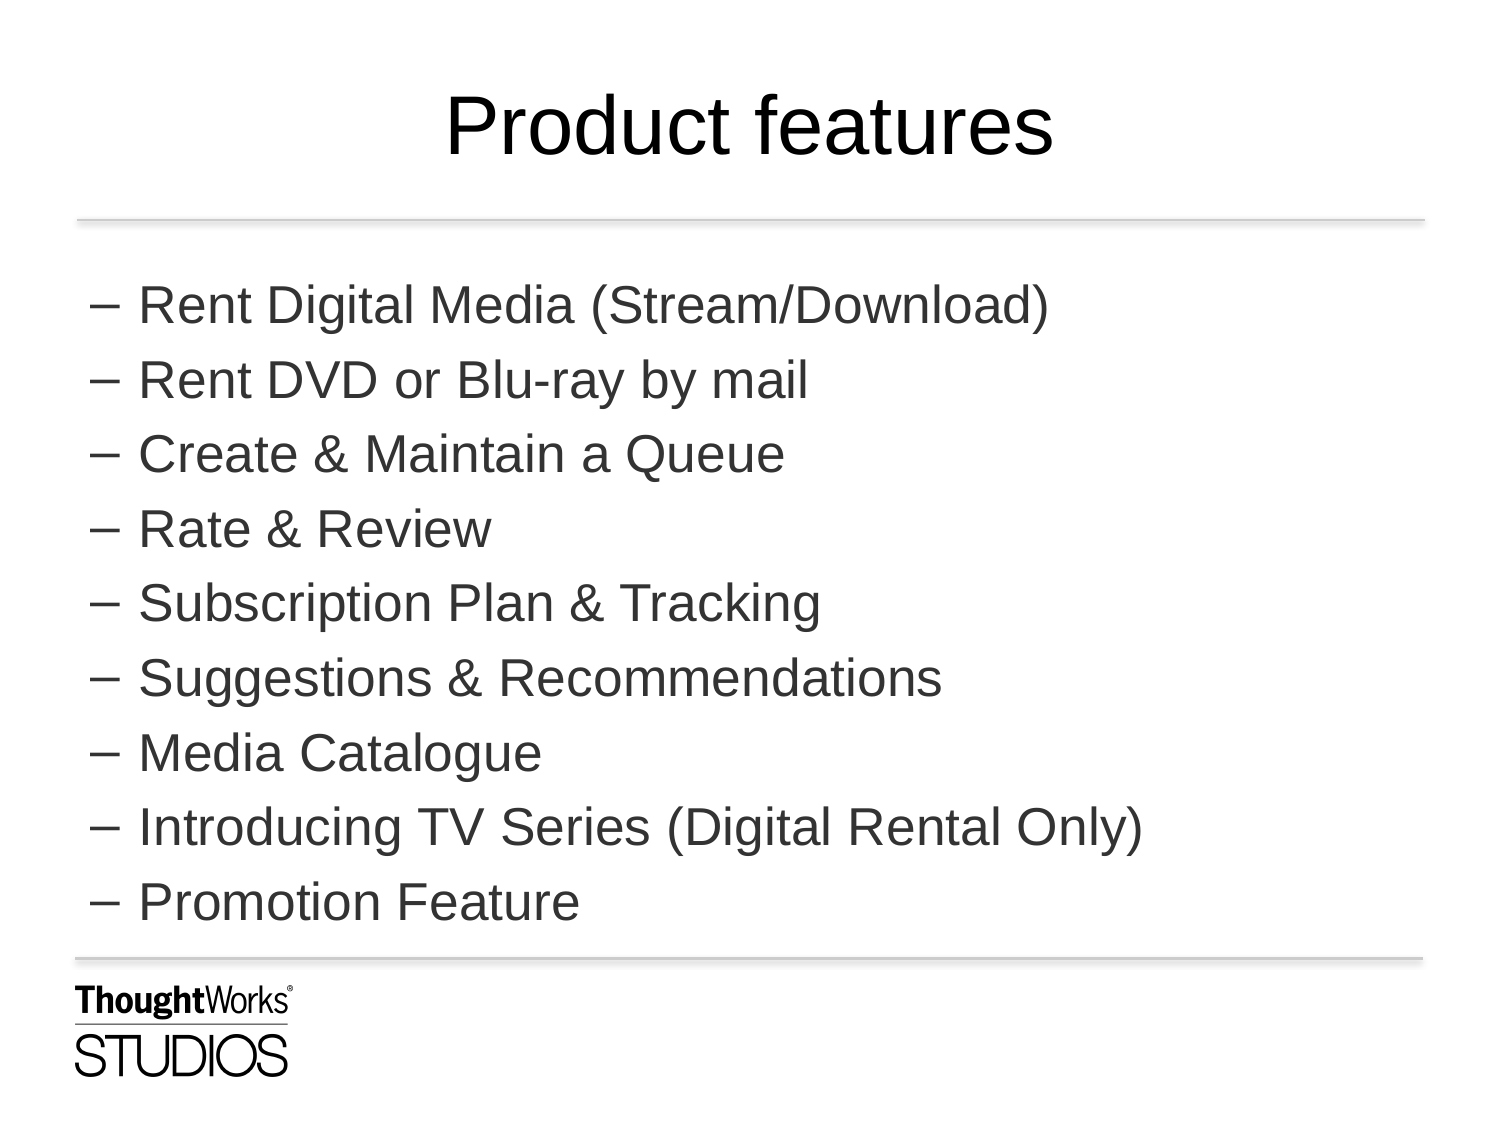

# Product features
Rent Digital Media (Stream/Download)
Rent DVD or Blu-ray by mail
Create & Maintain a Queue
Rate & Review
Subscription Plan & Tracking
Suggestions & Recommendations
Media Catalogue
Introducing TV Series (Digital Rental Only)
Promotion Feature